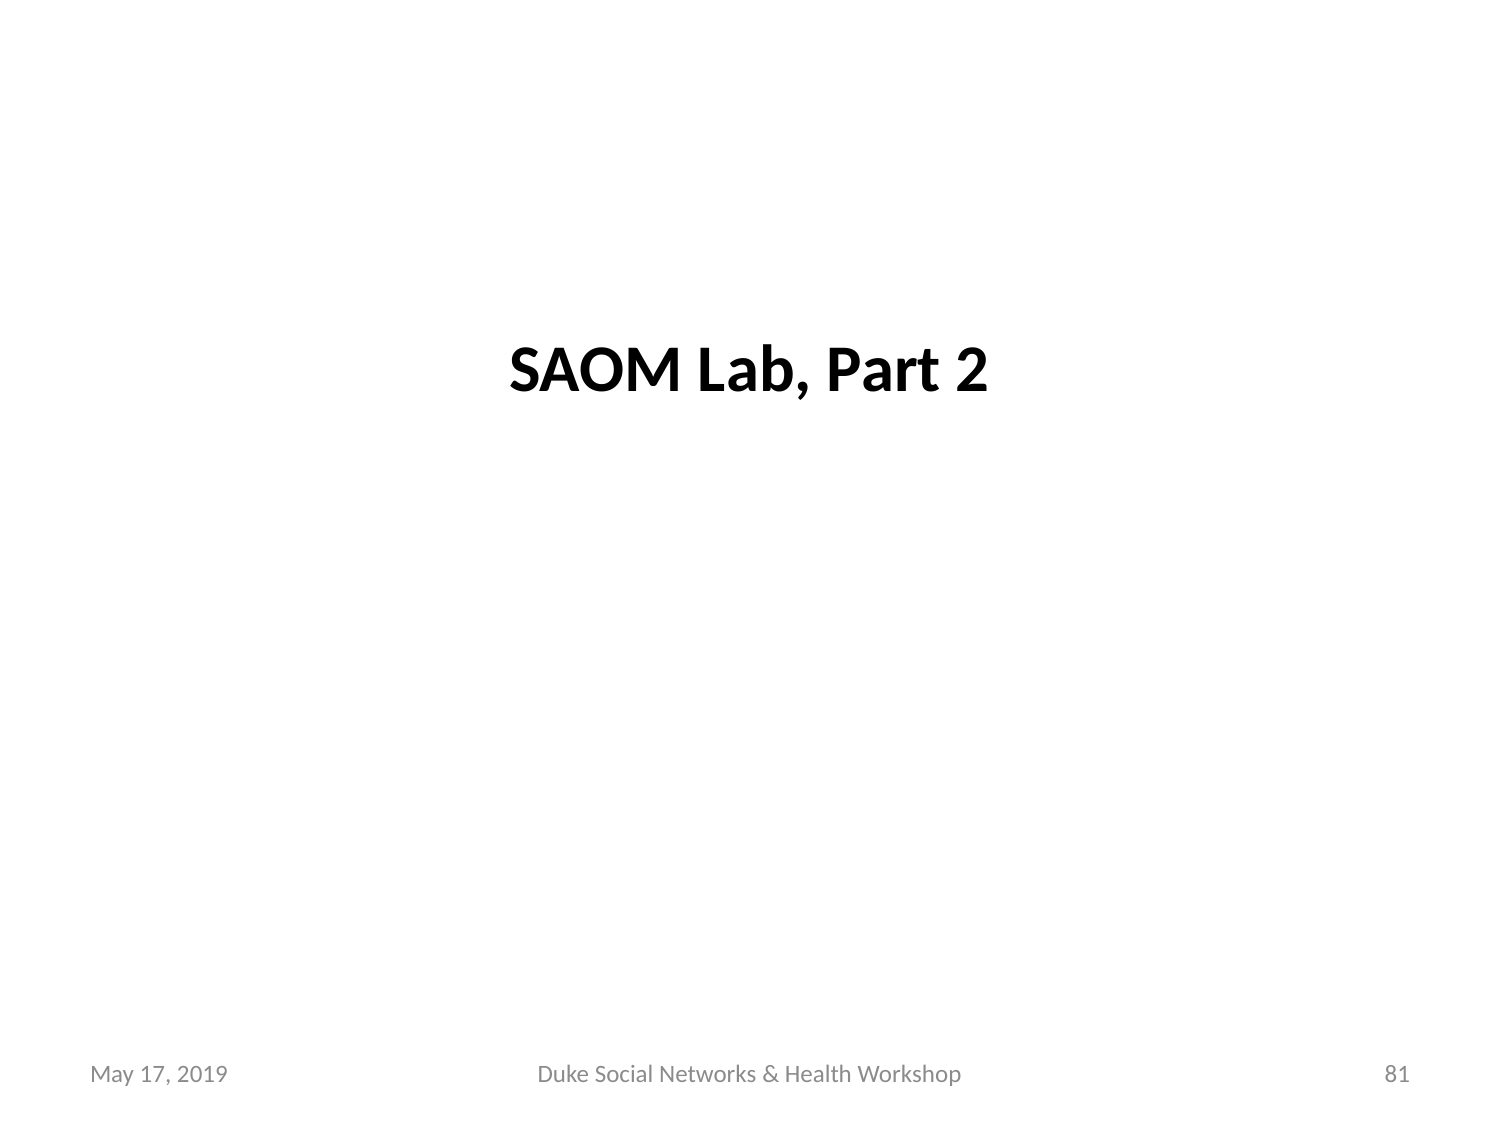

# SAOM Lab, Part 2
May 17, 2019
Duke Social Networks & Health Workshop
81